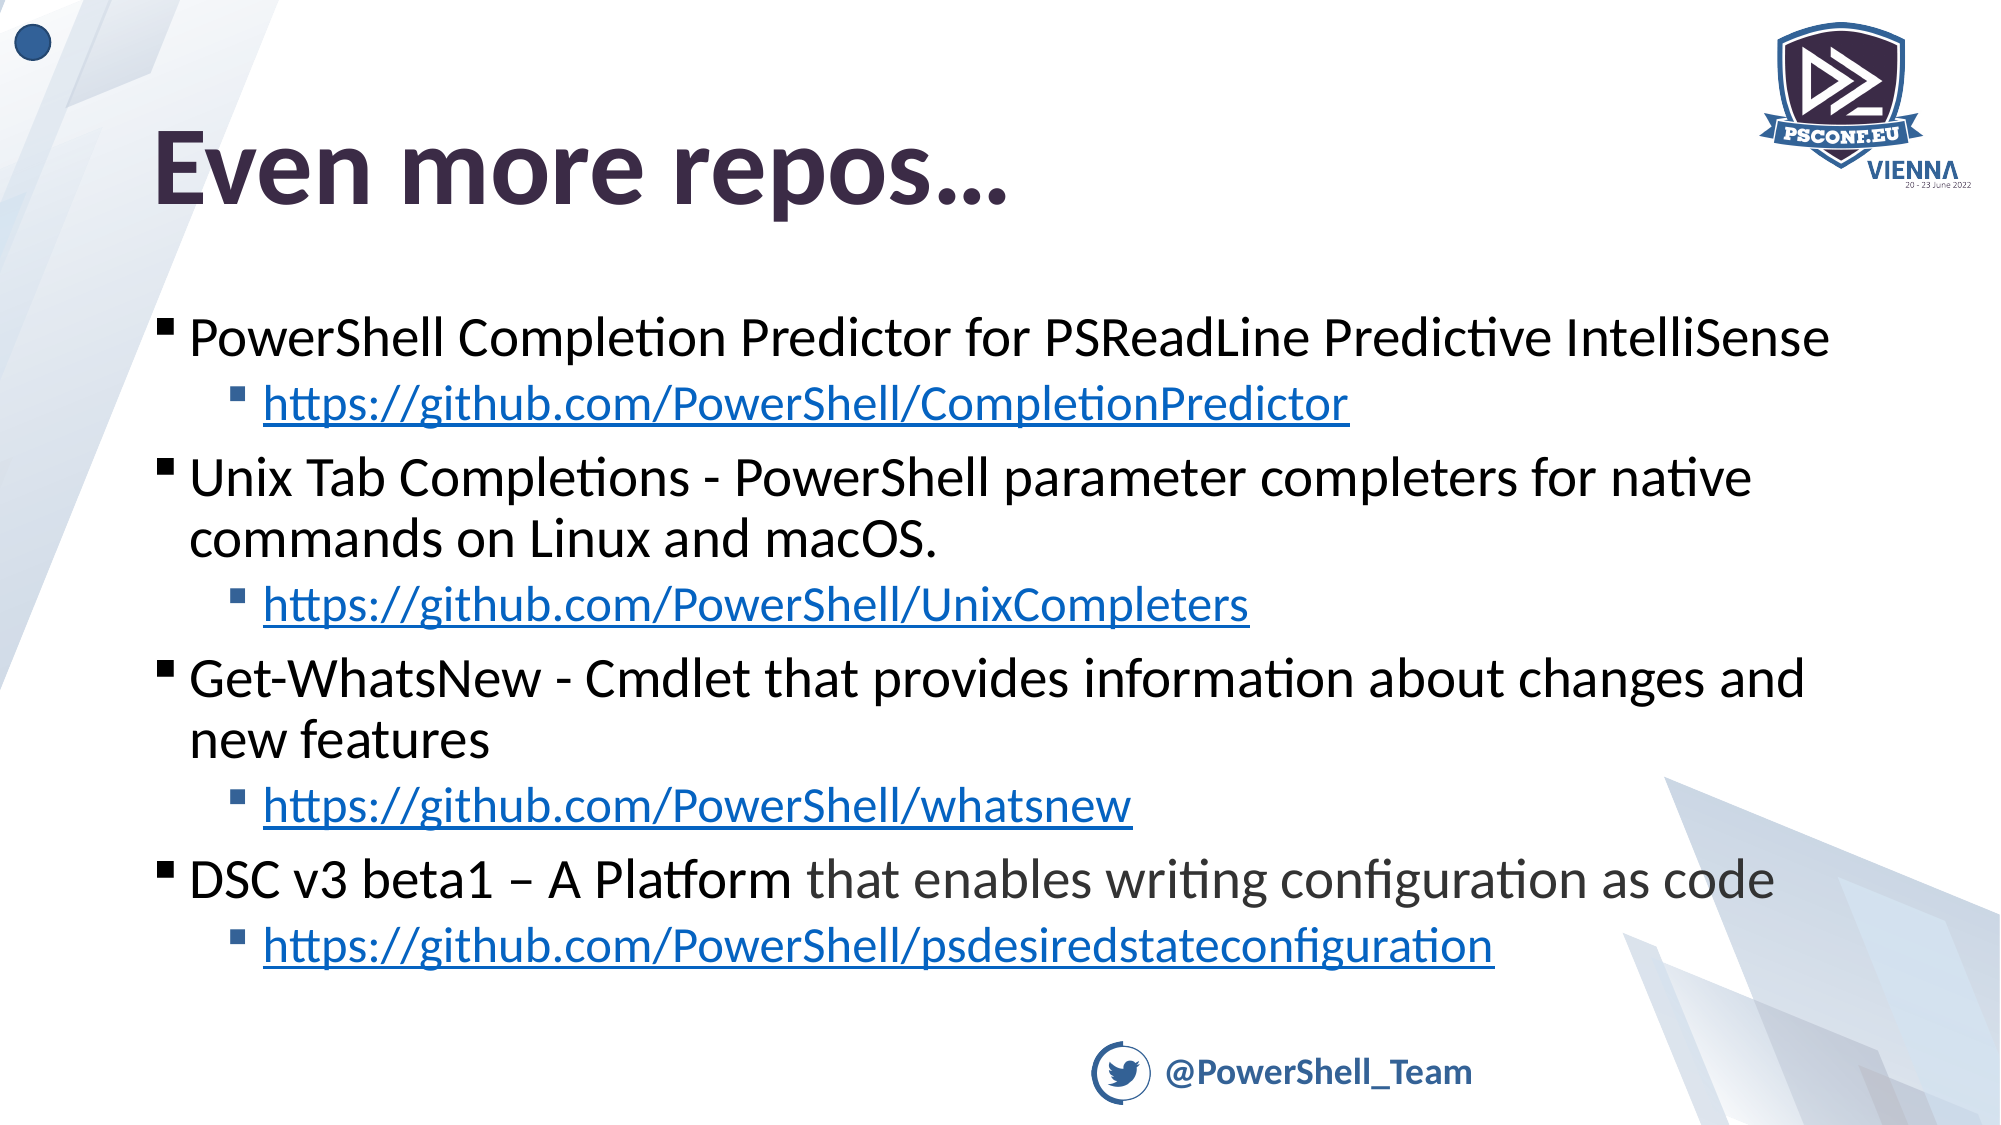

# Even more repos…
PowerShell Completion Predictor for PSReadLine Predictive IntelliSense
https://github.com/PowerShell/CompletionPredictor
Unix Tab Completions - PowerShell parameter completers for native commands on Linux and macOS.
https://github.com/PowerShell/UnixCompleters
Get-WhatsNew - Cmdlet that provides information about changes and new features
https://github.com/PowerShell/whatsnew
DSC v3 beta1 – A Platform that enables writing configuration as code
https://github.com/PowerShell/psdesiredstateconfiguration